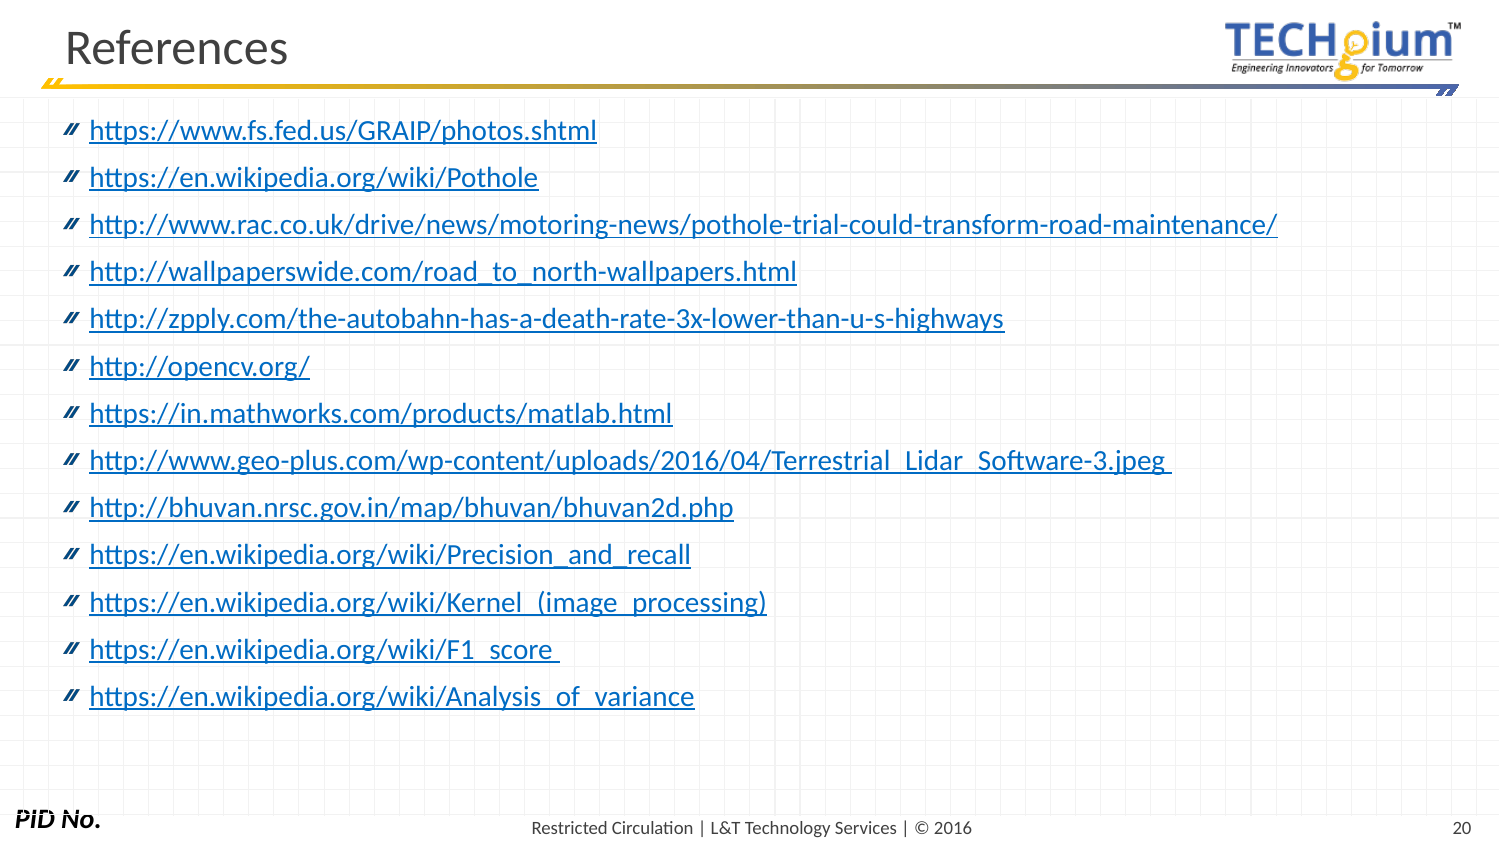

# References
https://www.fs.fed.us/GRAIP/photos.shtml
https://en.wikipedia.org/wiki/Pothole
http://www.rac.co.uk/drive/news/motoring-news/pothole-trial-could-transform-road-maintenance/
http://wallpaperswide.com/road_to_north-wallpapers.html
http://zpply.com/the-autobahn-has-a-death-rate-3x-lower-than-u-s-highways
http://opencv.org/
https://in.mathworks.com/products/matlab.html
http://www.geo-plus.com/wp-content/uploads/2016/04/Terrestrial_Lidar_Software-3.jpeg
http://bhuvan.nrsc.gov.in/map/bhuvan/bhuvan2d.php
https://en.wikipedia.org/wiki/Precision_and_recall
https://en.wikipedia.org/wiki/Kernel_(image_processing)
https://en.wikipedia.org/wiki/F1_score
https://en.wikipedia.org/wiki/Analysis_of_variance